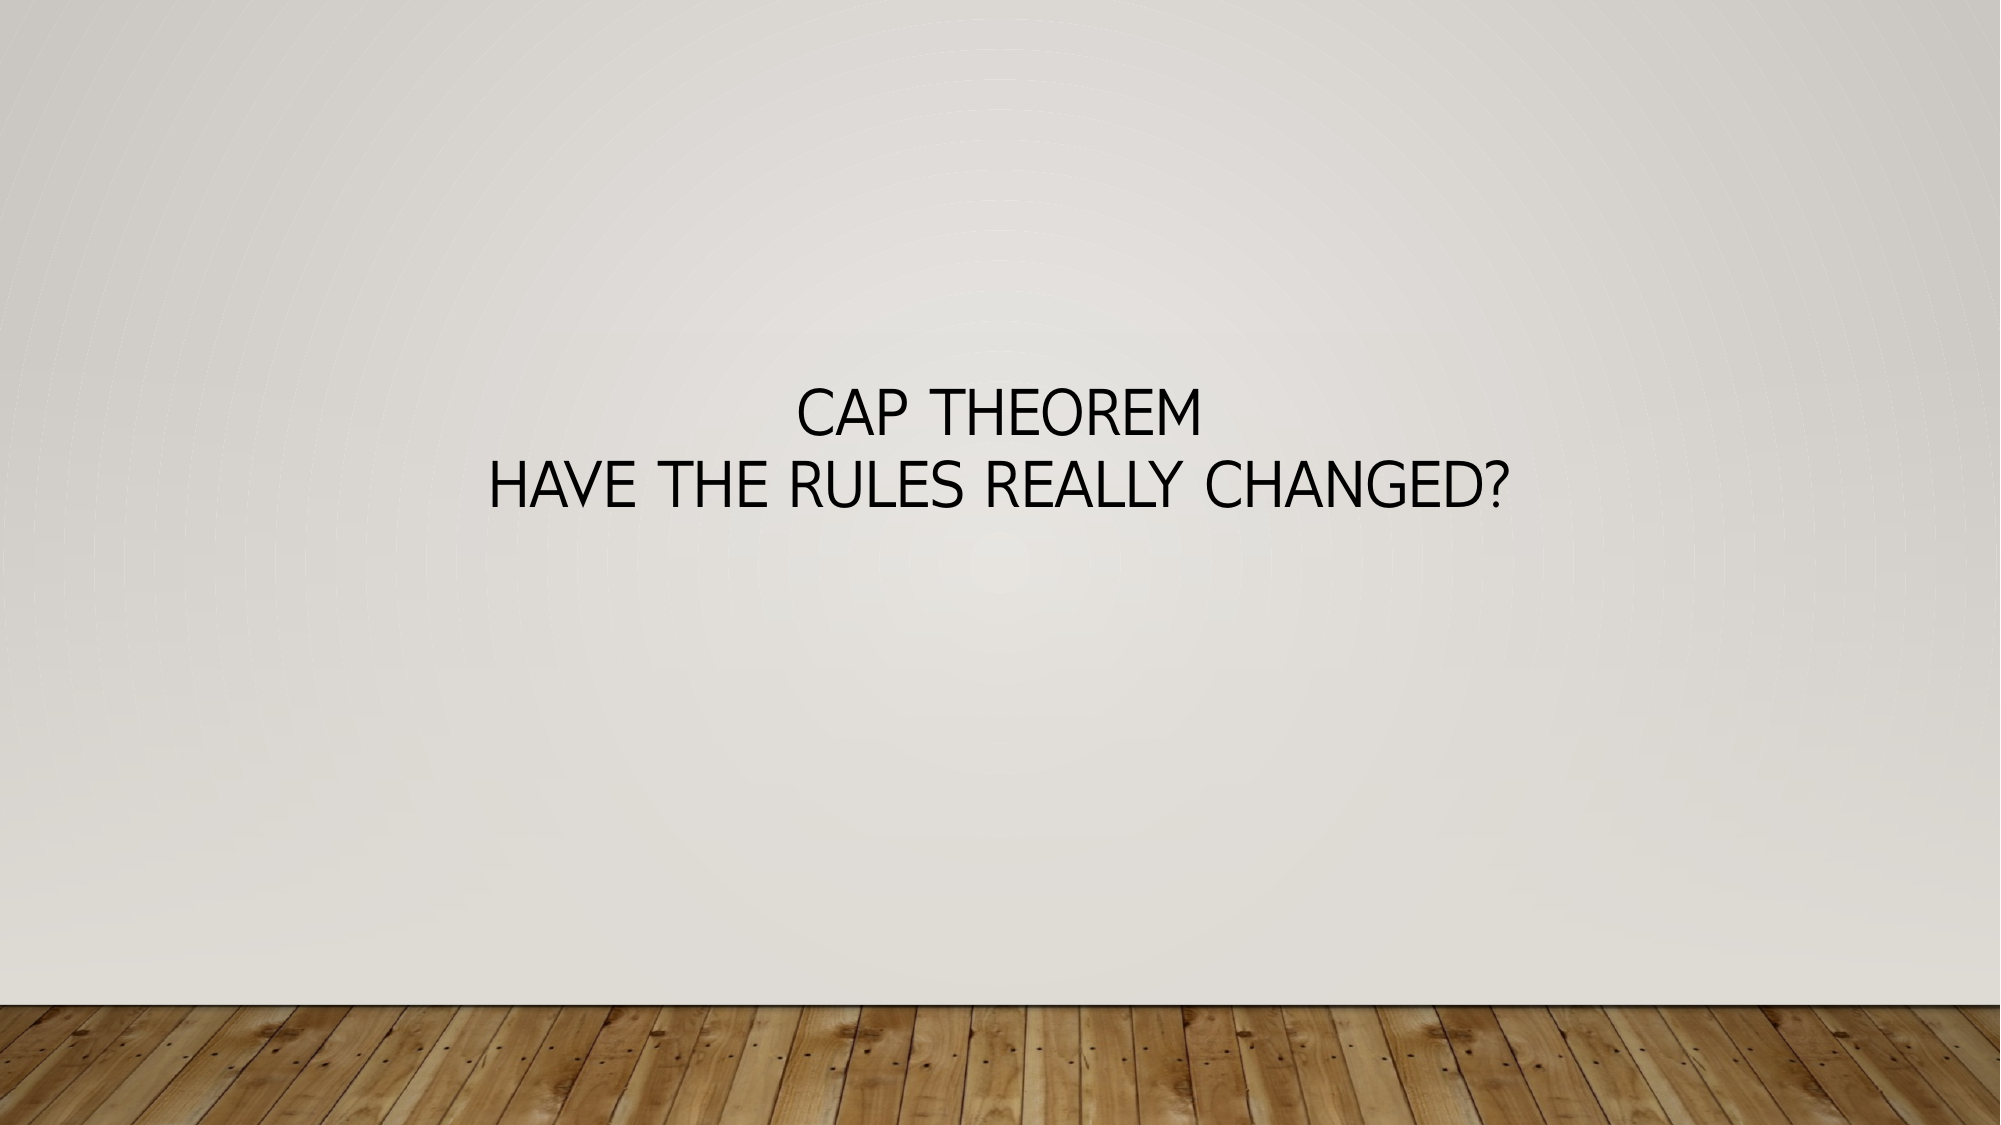

CAP THEOREM
Have the rules really changed?